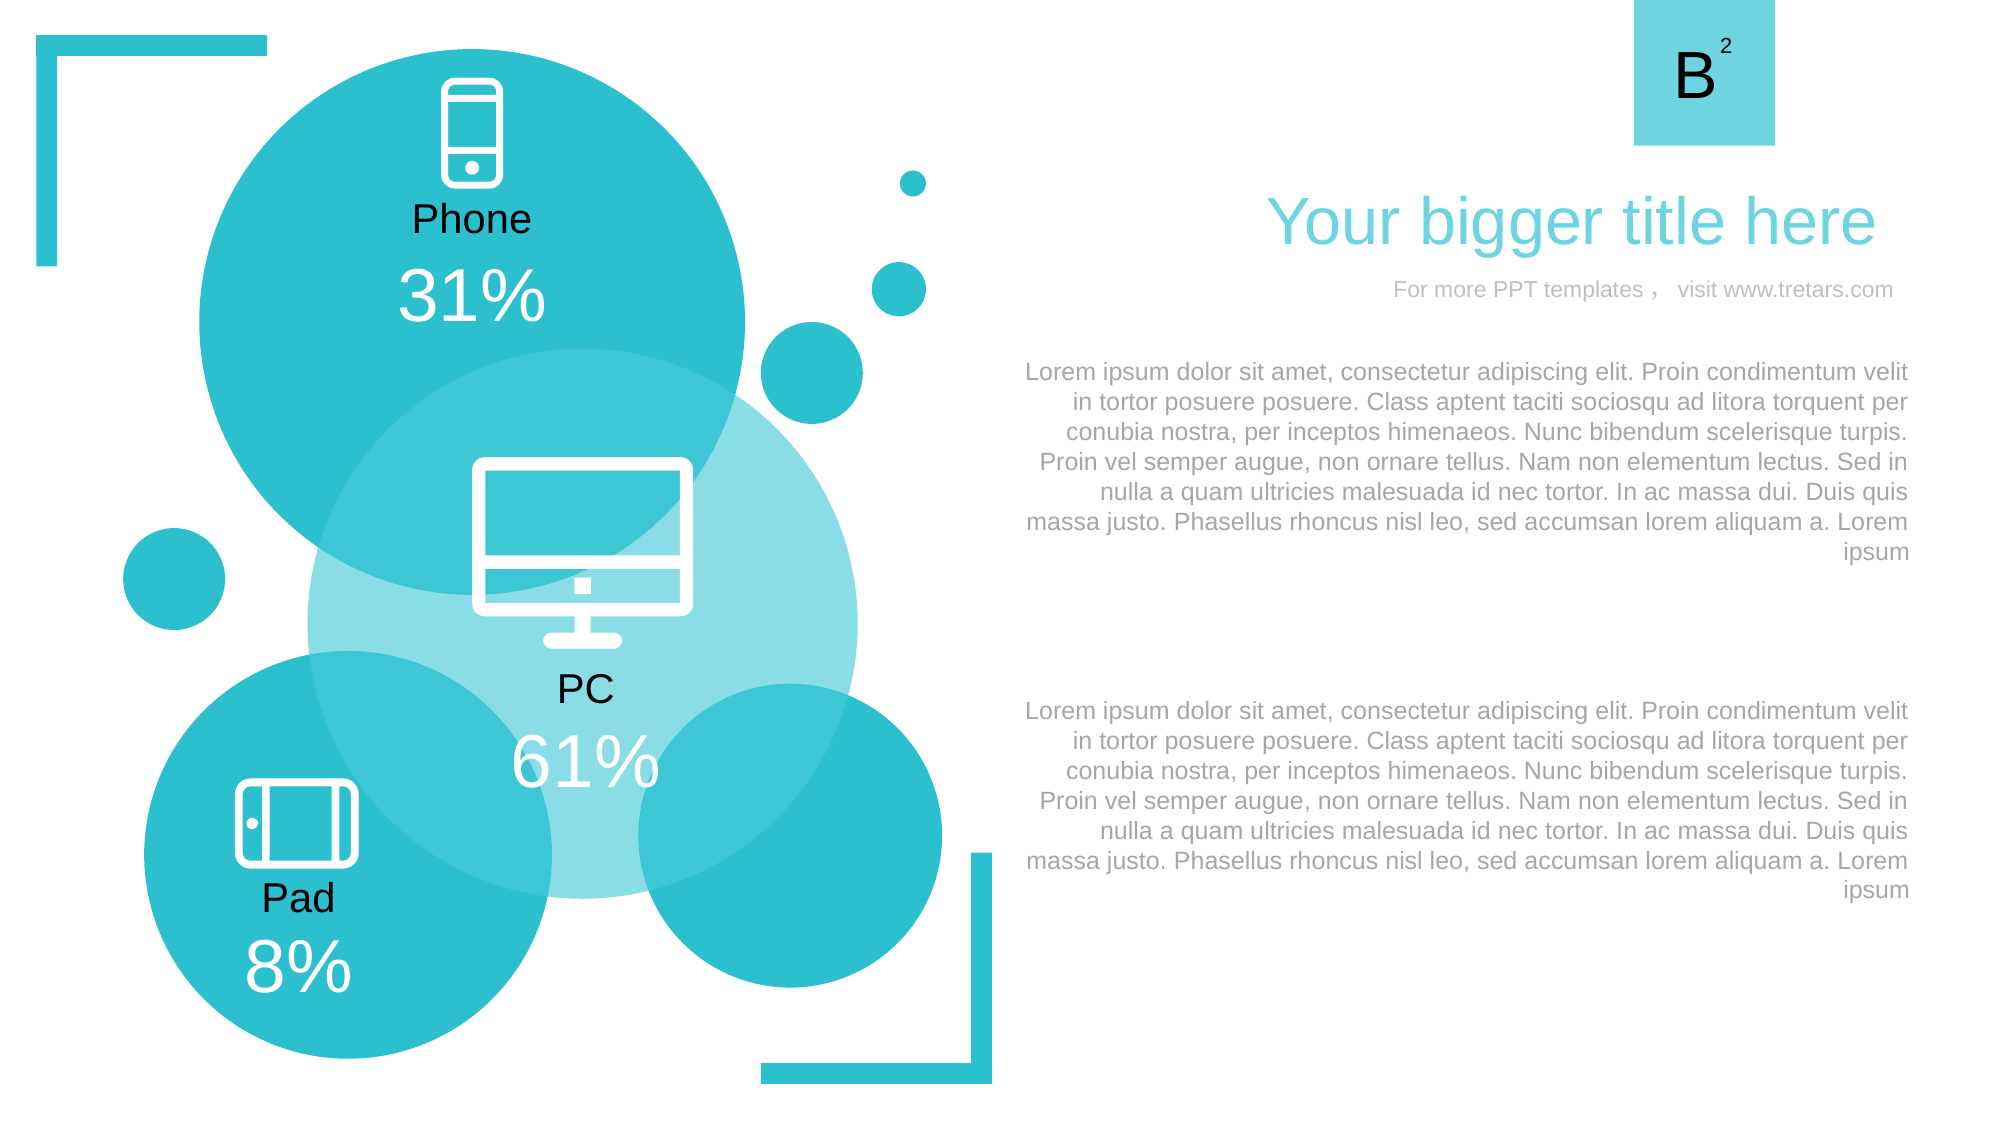

B
2

Your bigger title here
Phone
31%

For more PPT templates，visit www.tretars.com

Lorem ipsum dolor sit amet, consectetur adipiscing elit. Proin condimentum velit in tortor posuere posuere. Class aptent taciti sociosqu ad litora torquent per conubia nostra, per inceptos himenaeos. Nunc bibendum scelerisque turpis. Proin vel semper augue, non ornare tellus. Nam non elementum lectus. Sed in nulla a quam ultricies malesuada id nec tortor. In ac massa dui. Duis quis massa justo. Phasellus rhoncus nisl leo, sed accumsan lorem aliquam a. Lorem ipsum

PC

Lorem ipsum dolor sit amet, consectetur adipiscing elit. Proin condimentum velit in tortor posuere posuere. Class aptent taciti sociosqu ad litora torquent per conubia nostra, per inceptos himenaeos. Nunc bibendum scelerisque turpis. Proin vel semper augue, non ornare tellus. Nam non elementum lectus. Sed in nulla a quam ultricies malesuada id nec tortor. In ac massa dui. Duis quis massa justo. Phasellus rhoncus nisl leo, sed accumsan lorem aliquam a. Lorem ipsum
61%

Pad
8%